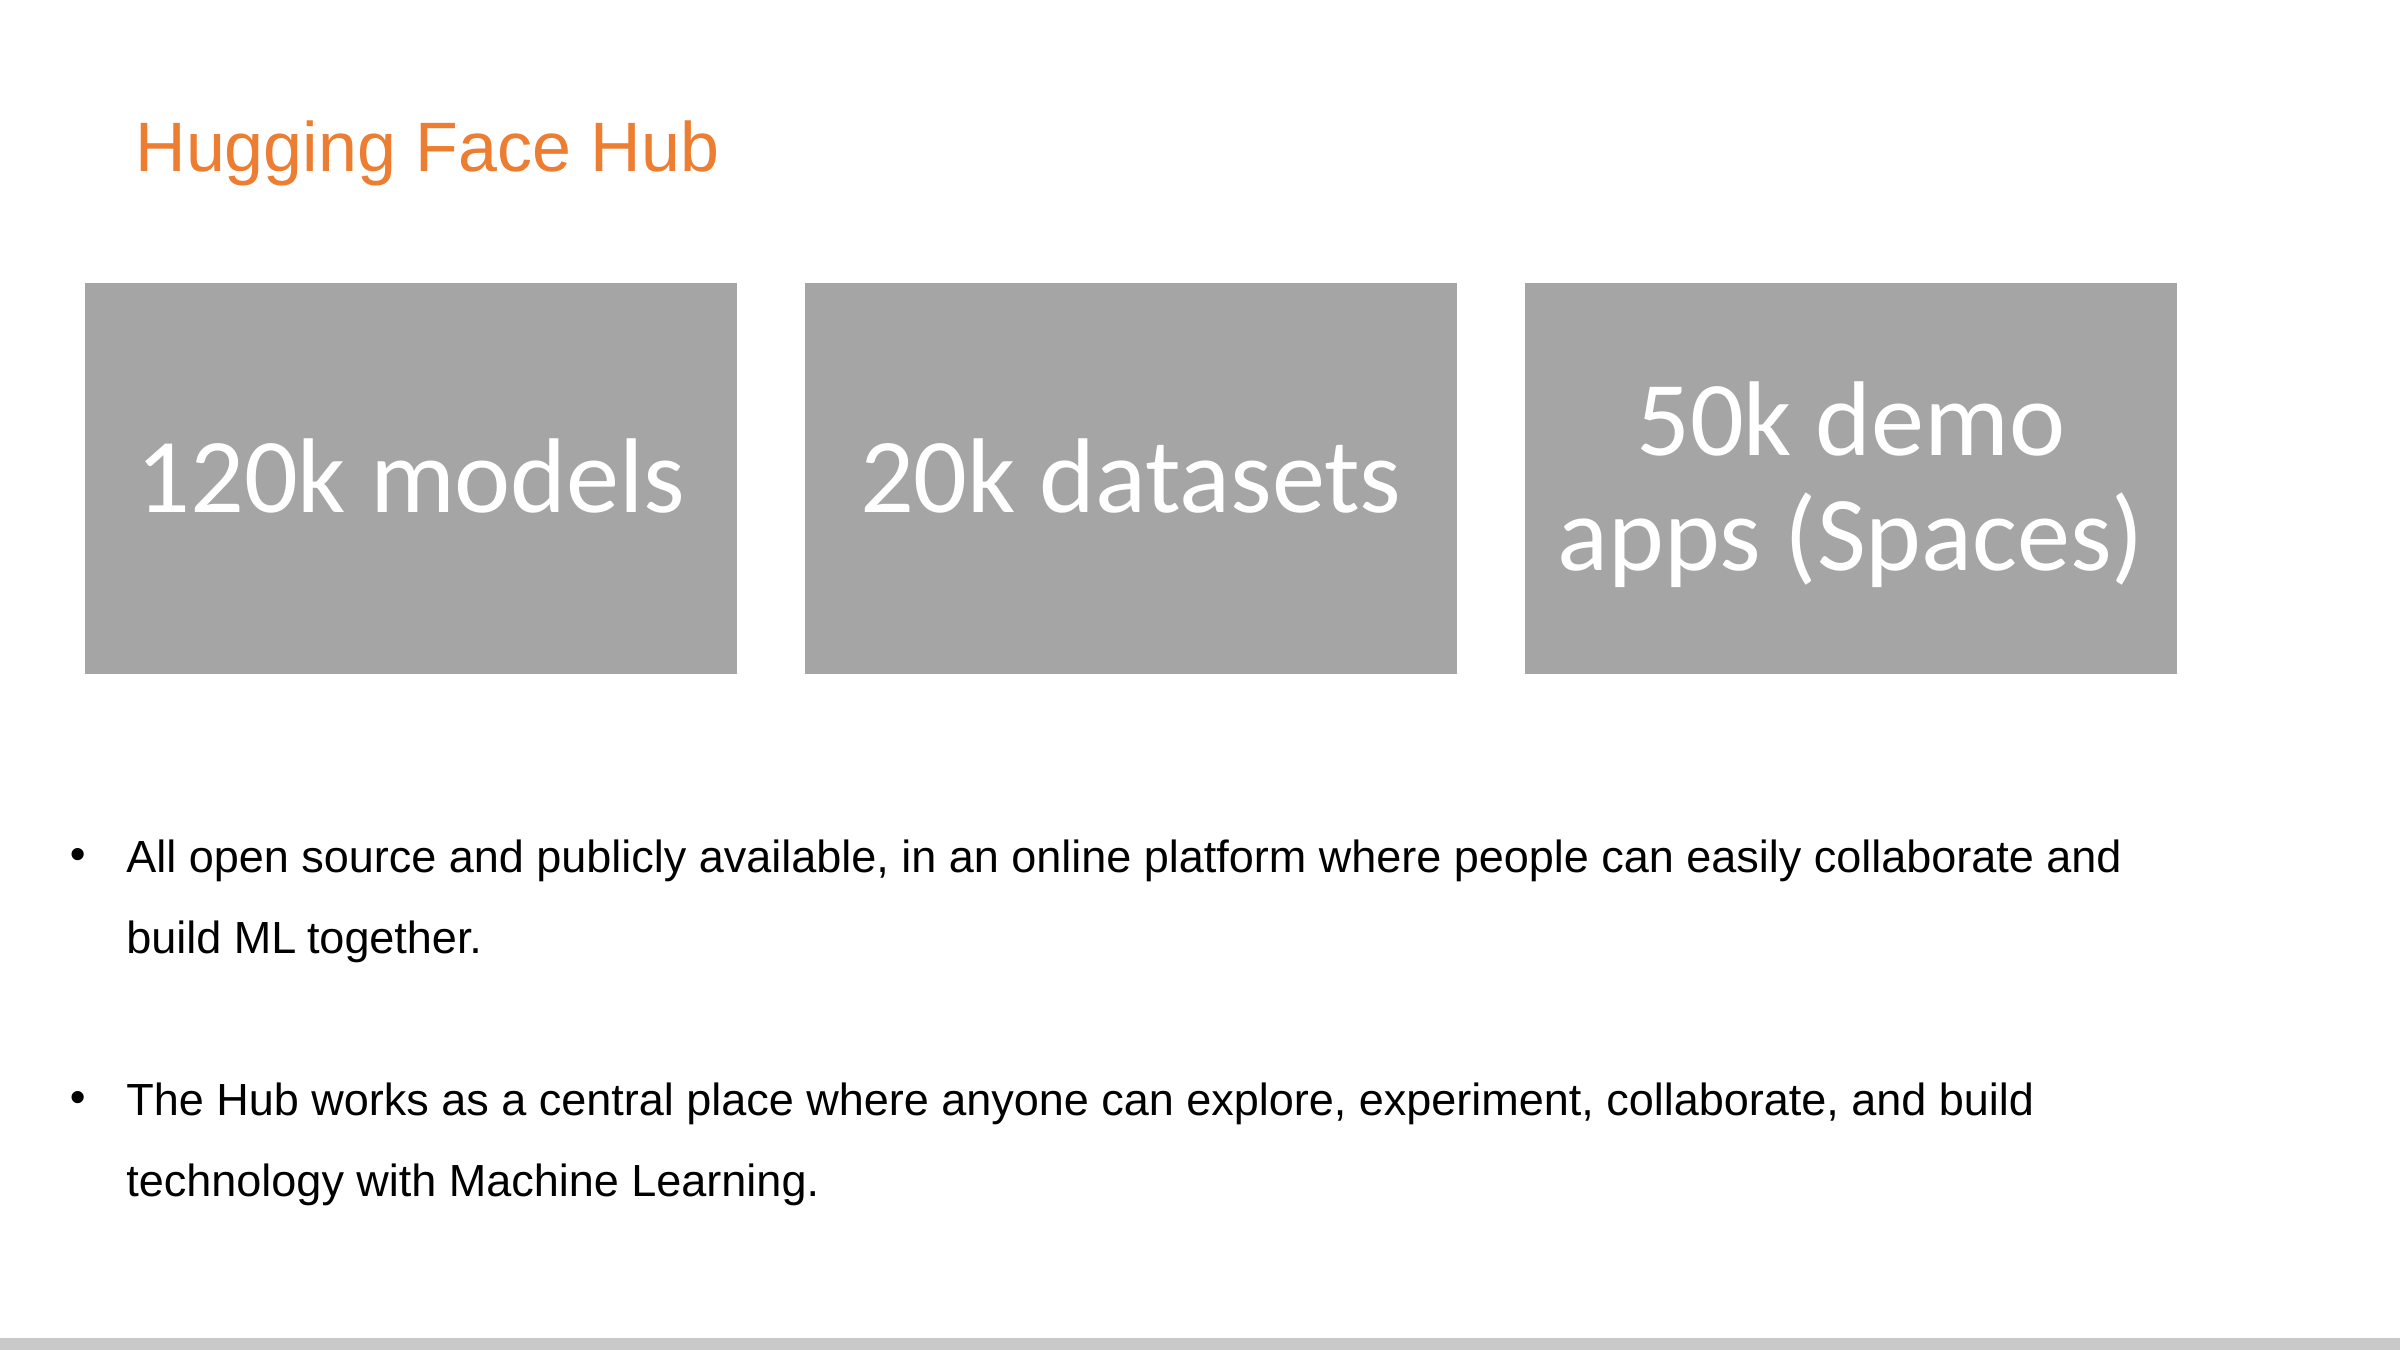

# Hugging Face Hub
120k models
20k datasets
50k demo apps (Spaces)
All open source and publicly available, in an online platform where people can easily collaborate and build ML together.

The Hub works as a central place where anyone can explore, experiment, collaborate, and build technology with Machine Learning.